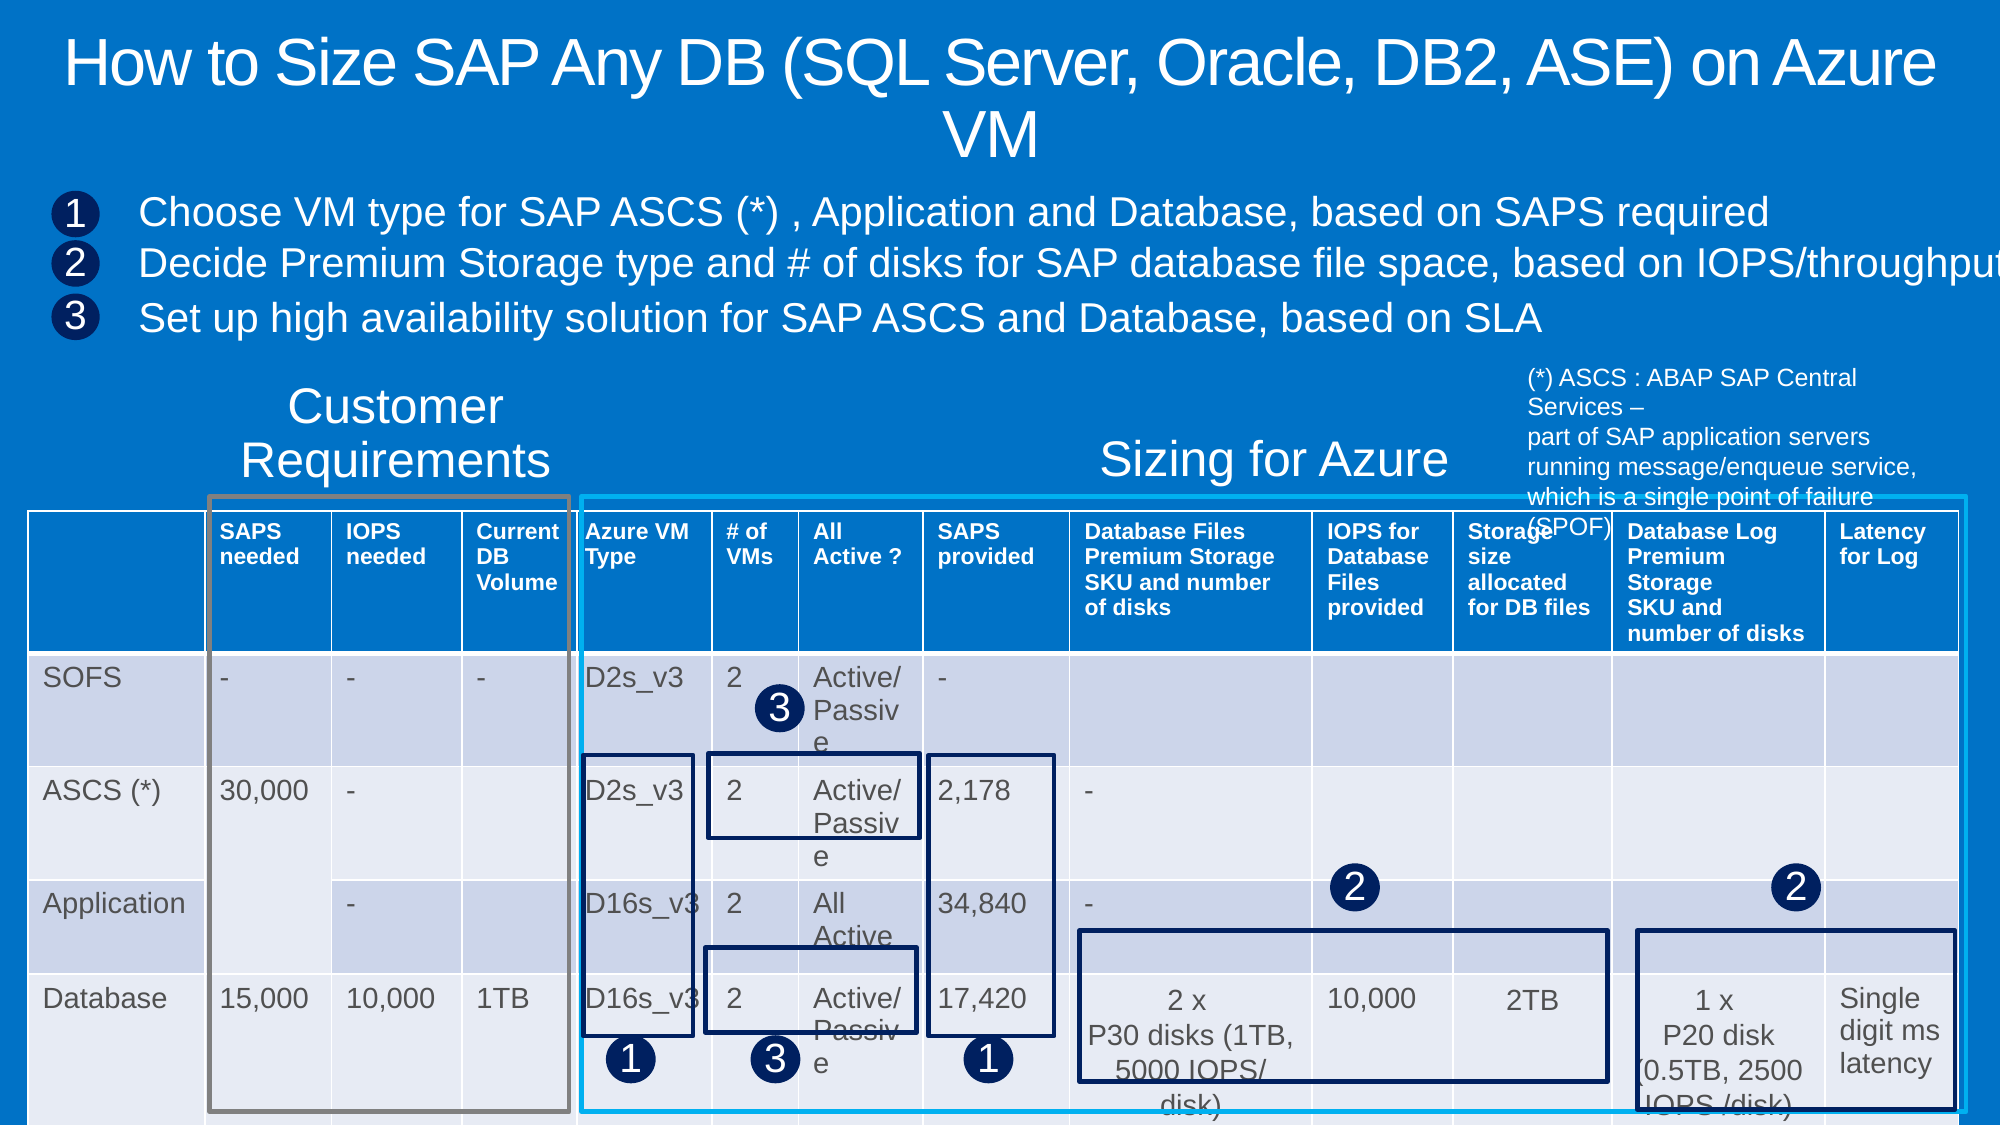

How to Size SAP Any DB (SQL Server, Oracle, DB2, ASE) on Azure VM

Choose VM type for SAP ASCS (*) , Application and Database, based on SAPS required
1
Decide Premium Storage type and # of disks for SAP database file space, based on IOPS/throughput
2
Set up high availability solution for SAP ASCS and Database, based on SLA
3
(*) ASCS : ABAP SAP Central Services –
part of SAP application servers running message/enqueue service,  which is a single point of failure (SPOF)
Customer Requirements
Sizing for Azure

|  | SAPS needed | IOPS needed | Current DB Volume | Azure VM Type | # of VMs | All Active ? | SAPS provided | Database Files Premium Storage SKU and number of disks | IOPS for Database Files provided | Storage size allocated for DB files | Database Log Premium Storage SKU and number of disks | Latency for Log |
| --- | --- | --- | --- | --- | --- | --- | --- | --- | --- | --- | --- | --- |
| SOFS | - | - | - | D2s\_v3 | 2 | Active/ Passive | - |  |  |  |  |  |
| ASCS (\*) | 30,000 | - |  | D2s\_v3 | 2 | Active/ Passive | 2,178 | - |  |  |  |  |
| Application |  | - |  | D16s\_v3 | 2 | All Active | 34,840 | - |  |  |  |  |
| Database | 15,000 | 10,000 | 1TB | D16s\_v3 | 2 | Active/ Passive | 17,420 | 2 x P30 disks (1TB, 5000 IOPS/ disk) | 10,000 | 2TB | 1 x P20 disk (0.5TB, 2500 IOPS /disk) | Single digit ms latency |
3

2
2

1
3
1